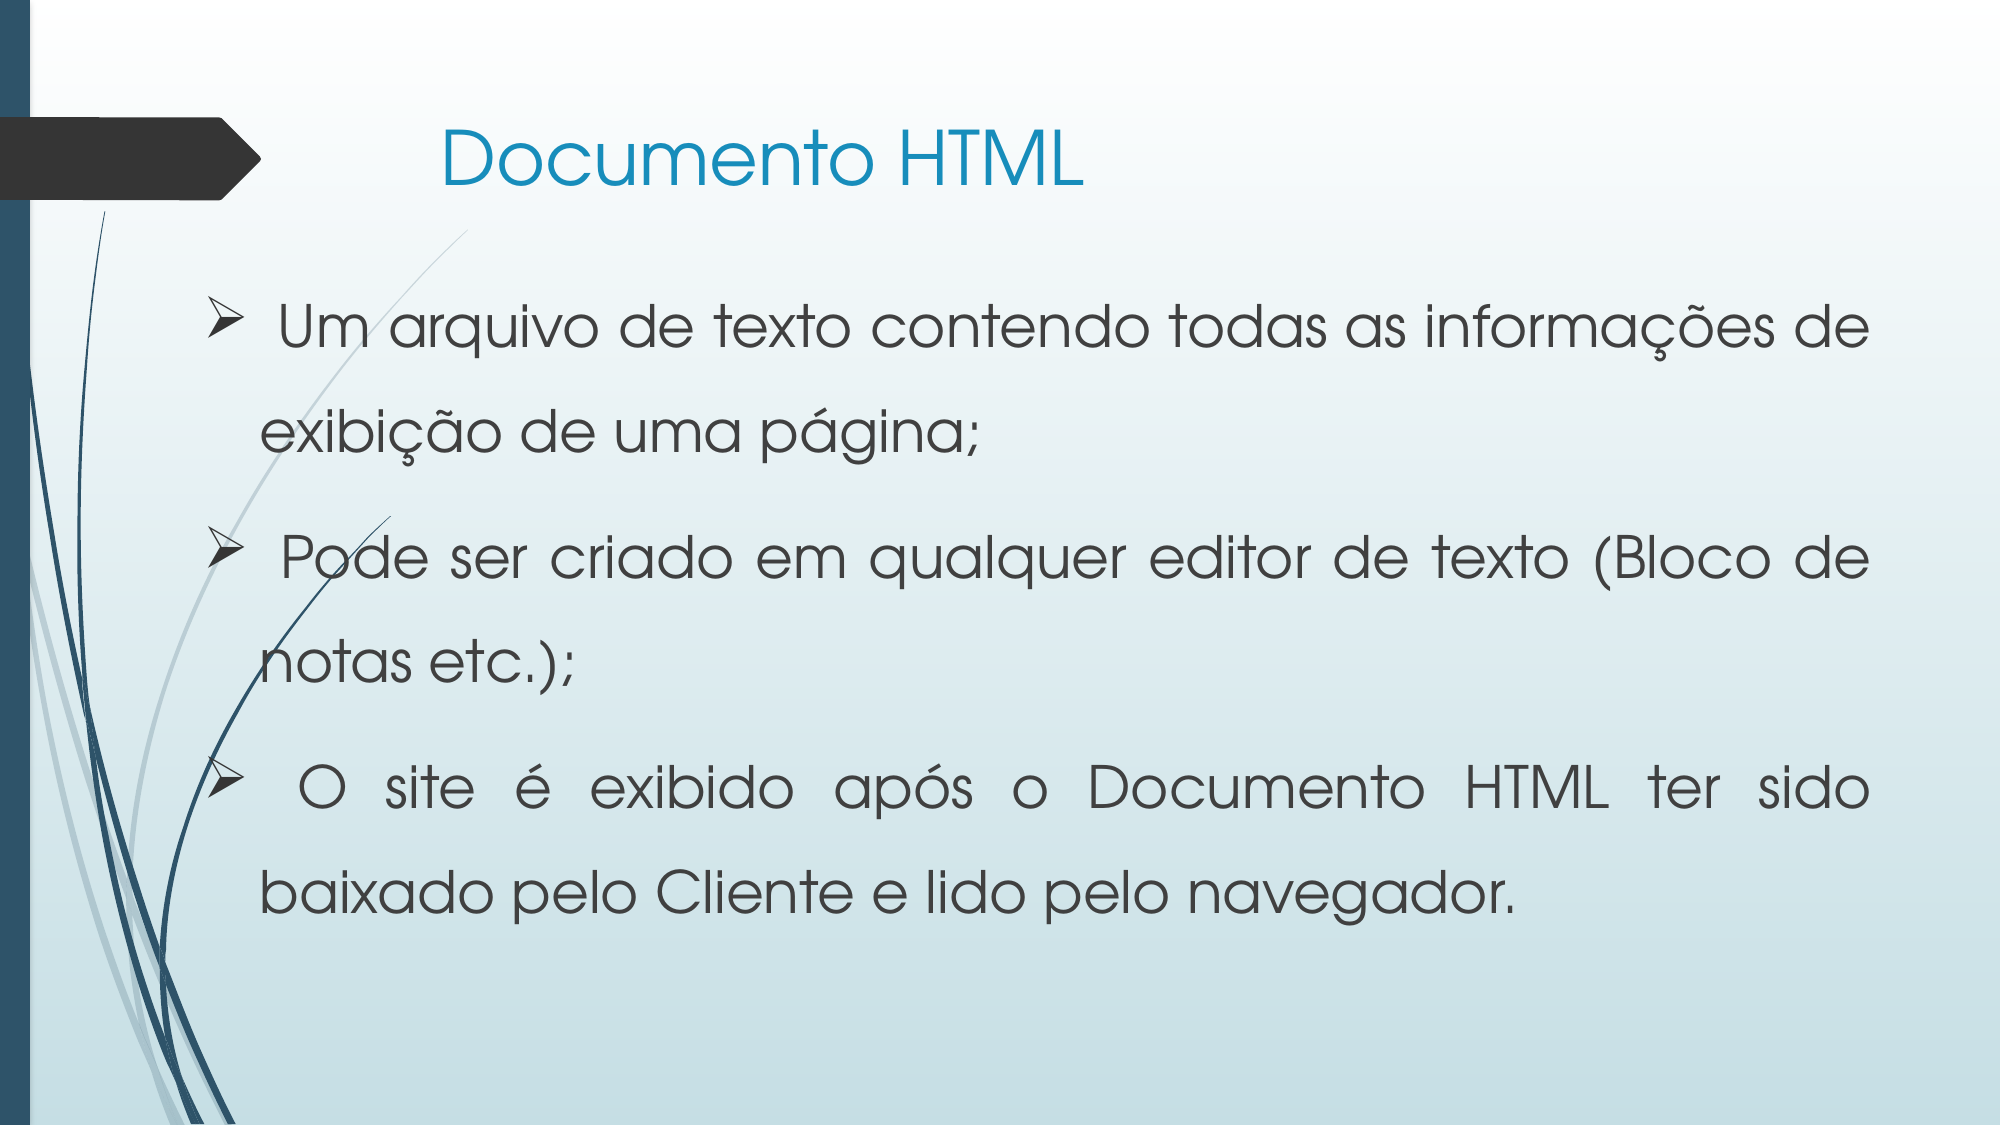

# Documento HTML
 Um arquivo de texto contendo todas as informações de exibição de uma página;
 Pode ser criado em qualquer editor de texto (Bloco de notas etc.);
 O site é exibido após o Documento HTML ter sido baixado pelo Cliente e lido pelo navegador.